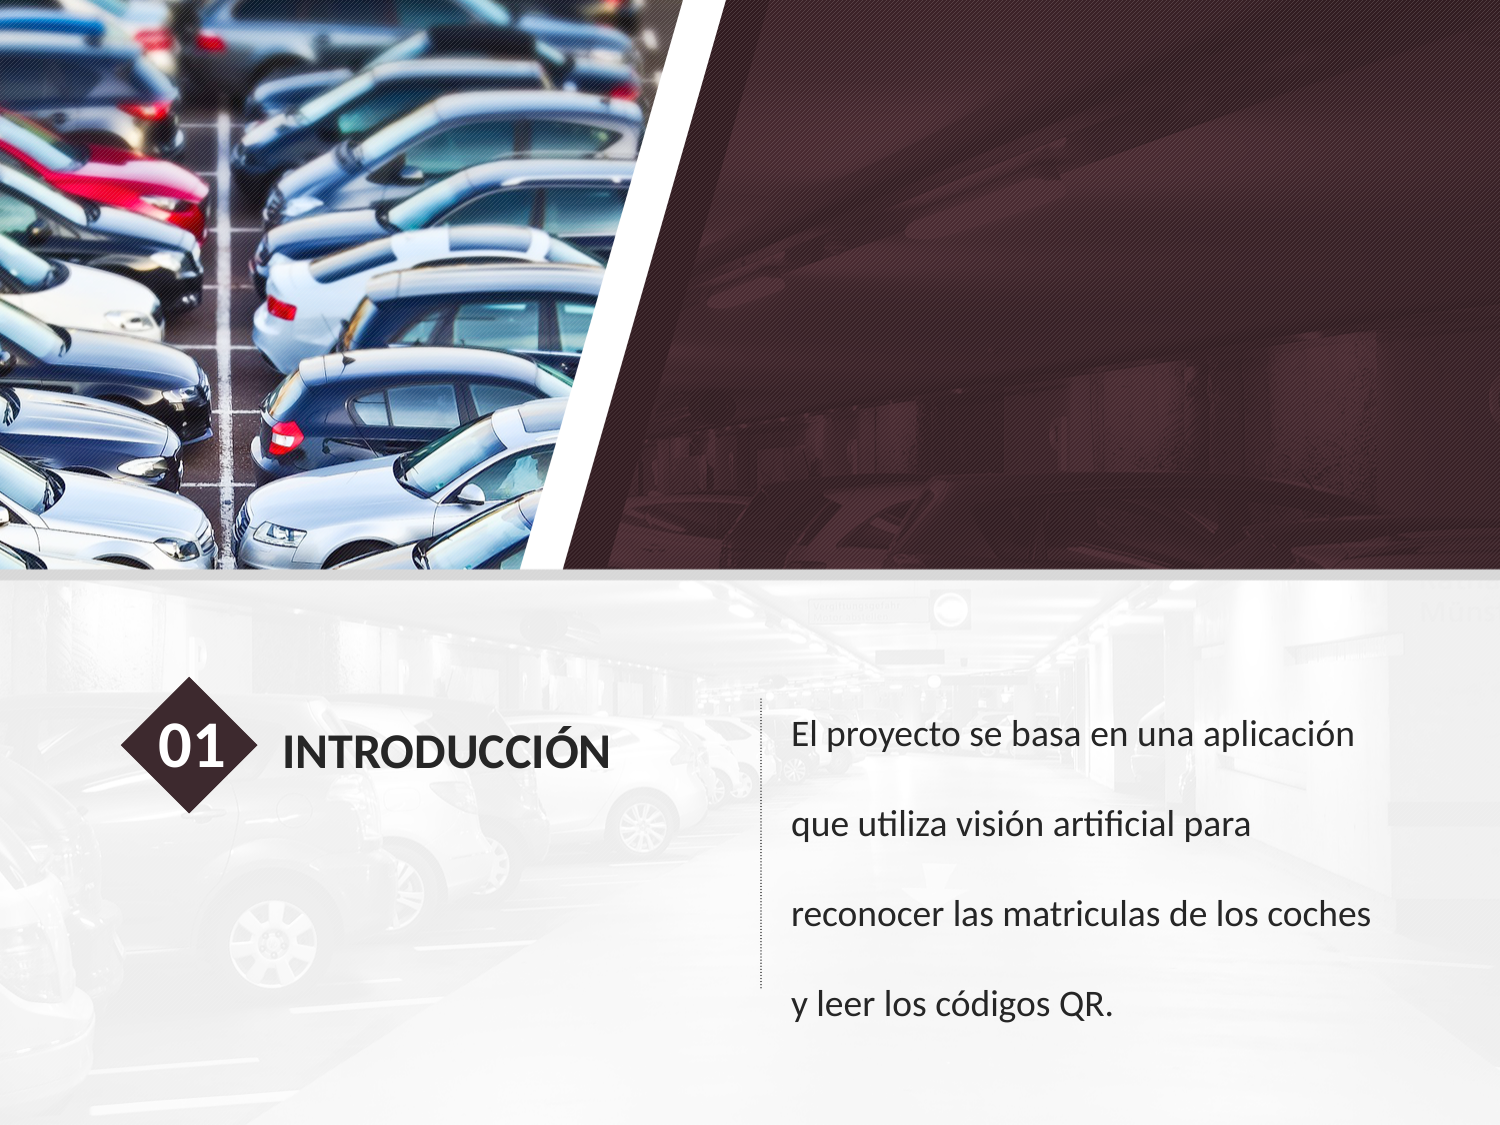

El proyecto se basa en una aplicación que utiliza visión artificial para reconocer las matriculas de los coches y leer los códigos QR.
01
INTRODUCCIÓN